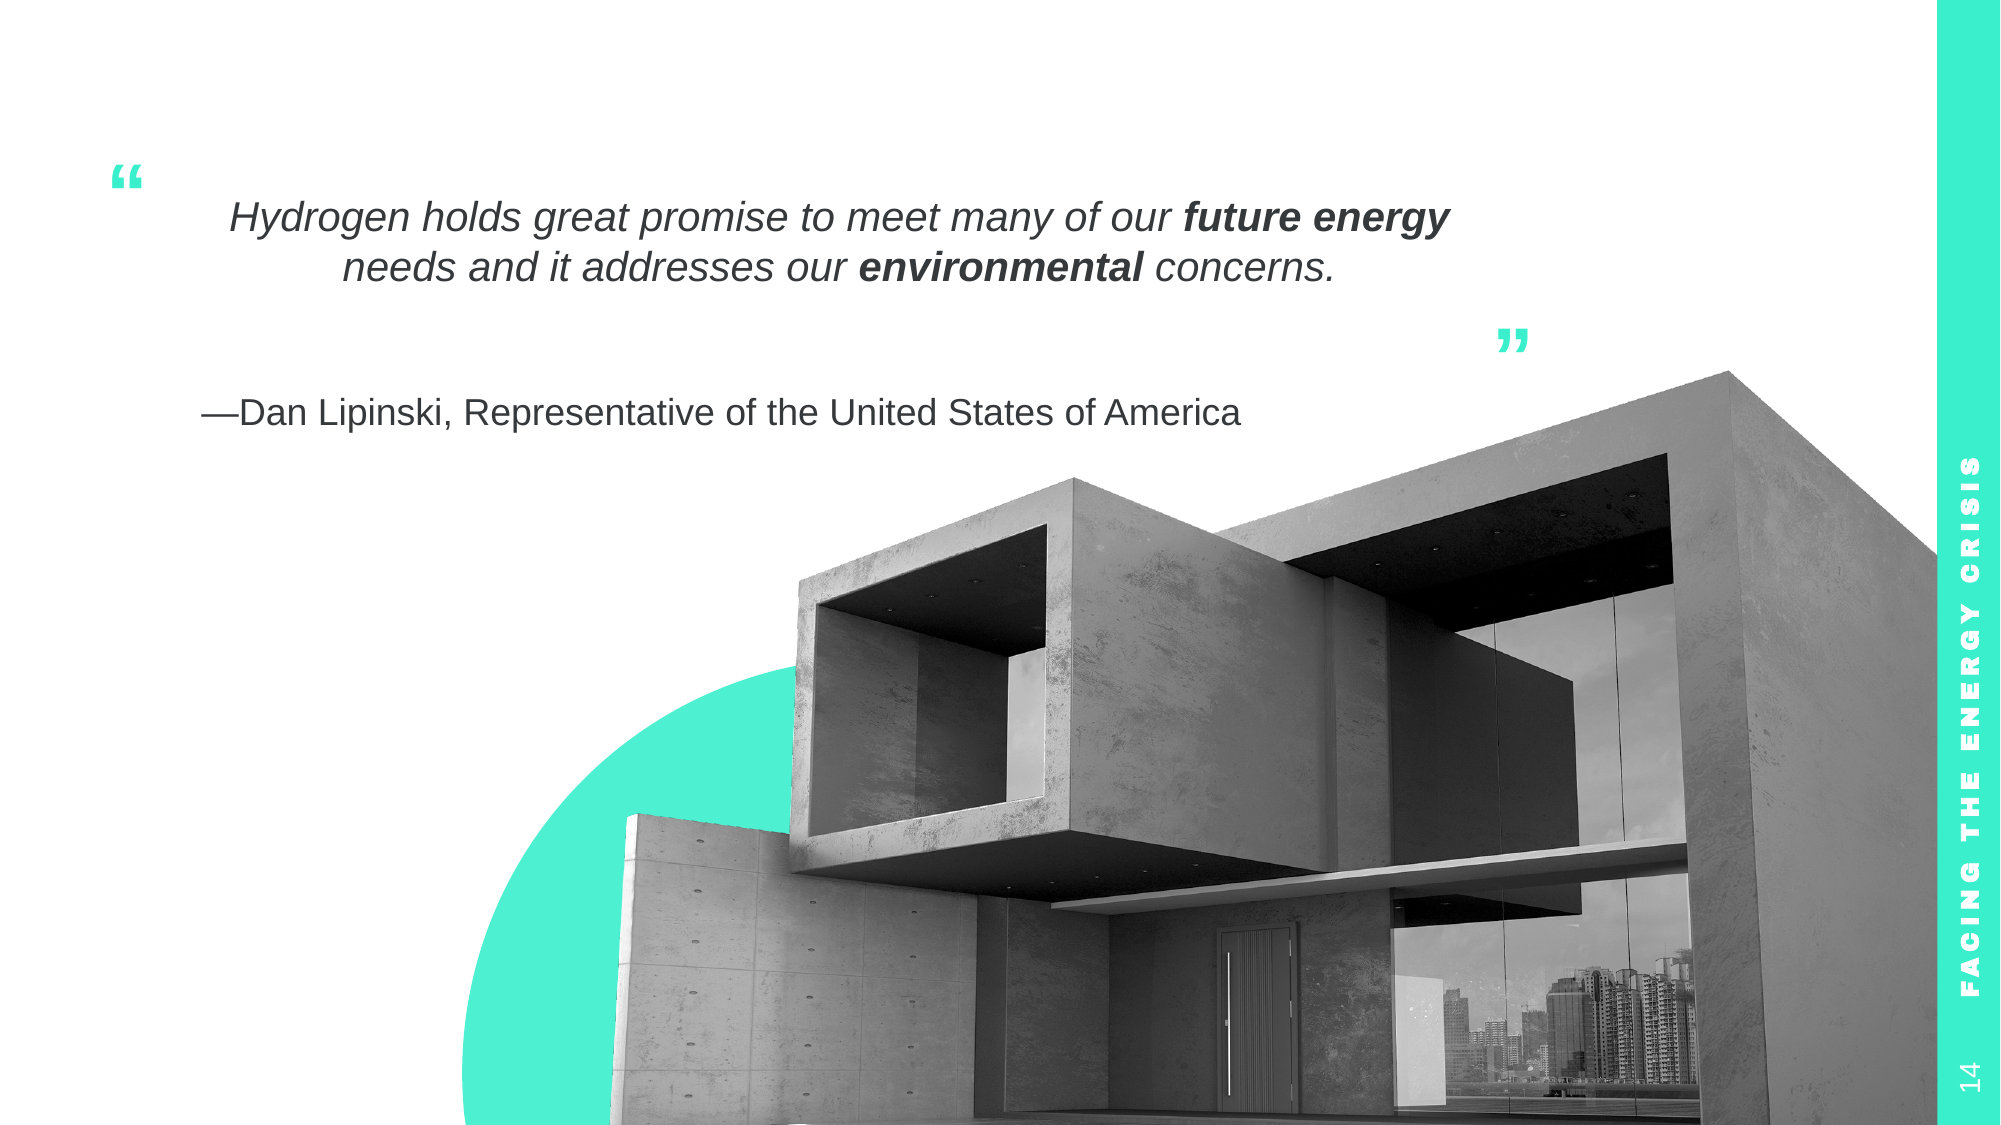

“
# Hydrogen holds great promise to meet many of our future energy needs and it addresses our environmental concerns.
”
—Dan Lipinski, Representative of the United States of America
Facing the energy crisis
14